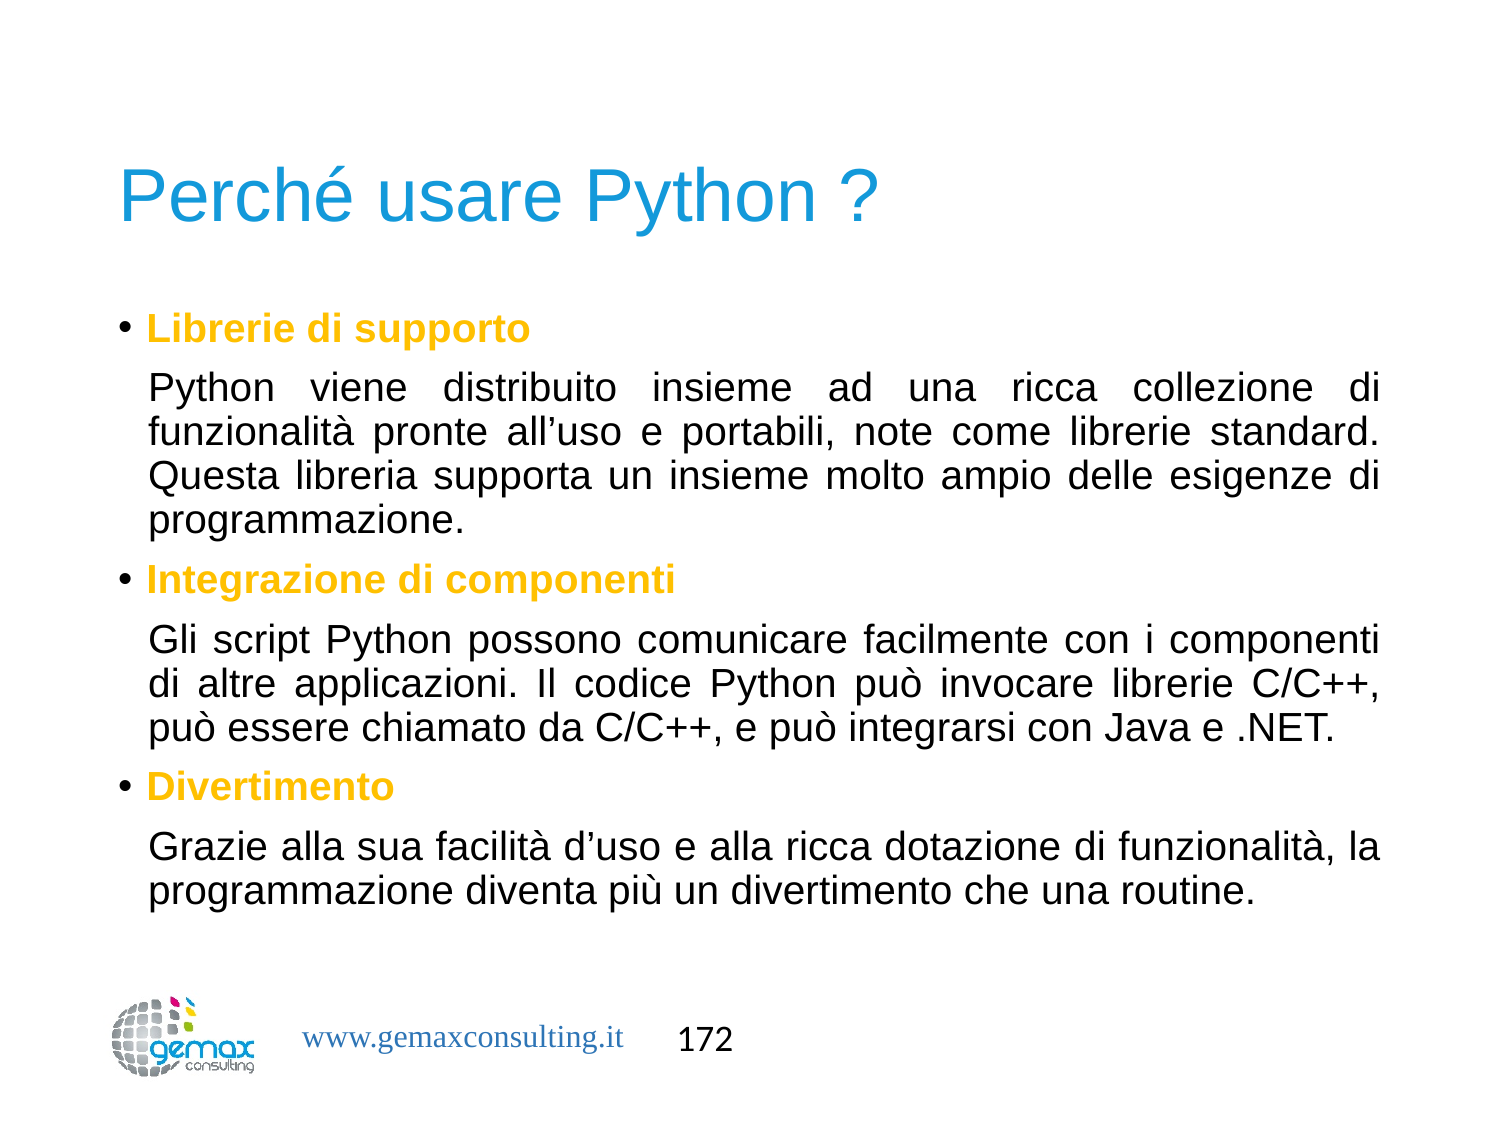

# Perché usare Python ?
Librerie di supporto
Python viene distribuito insieme ad una ricca collezione di funzionalità pronte all’uso e portabili, note come librerie standard. Questa libreria supporta un insieme molto ampio delle esigenze di programmazione.
Integrazione di componenti
Gli script Python possono comunicare facilmente con i componenti di altre applicazioni. Il codice Python può invocare librerie C/C++, può essere chiamato da C/C++, e può integrarsi con Java e .NET.
Divertimento
Grazie alla sua facilità d’uso e alla ricca dotazione di funzionalità, la programmazione diventa più un divertimento che una routine.
172